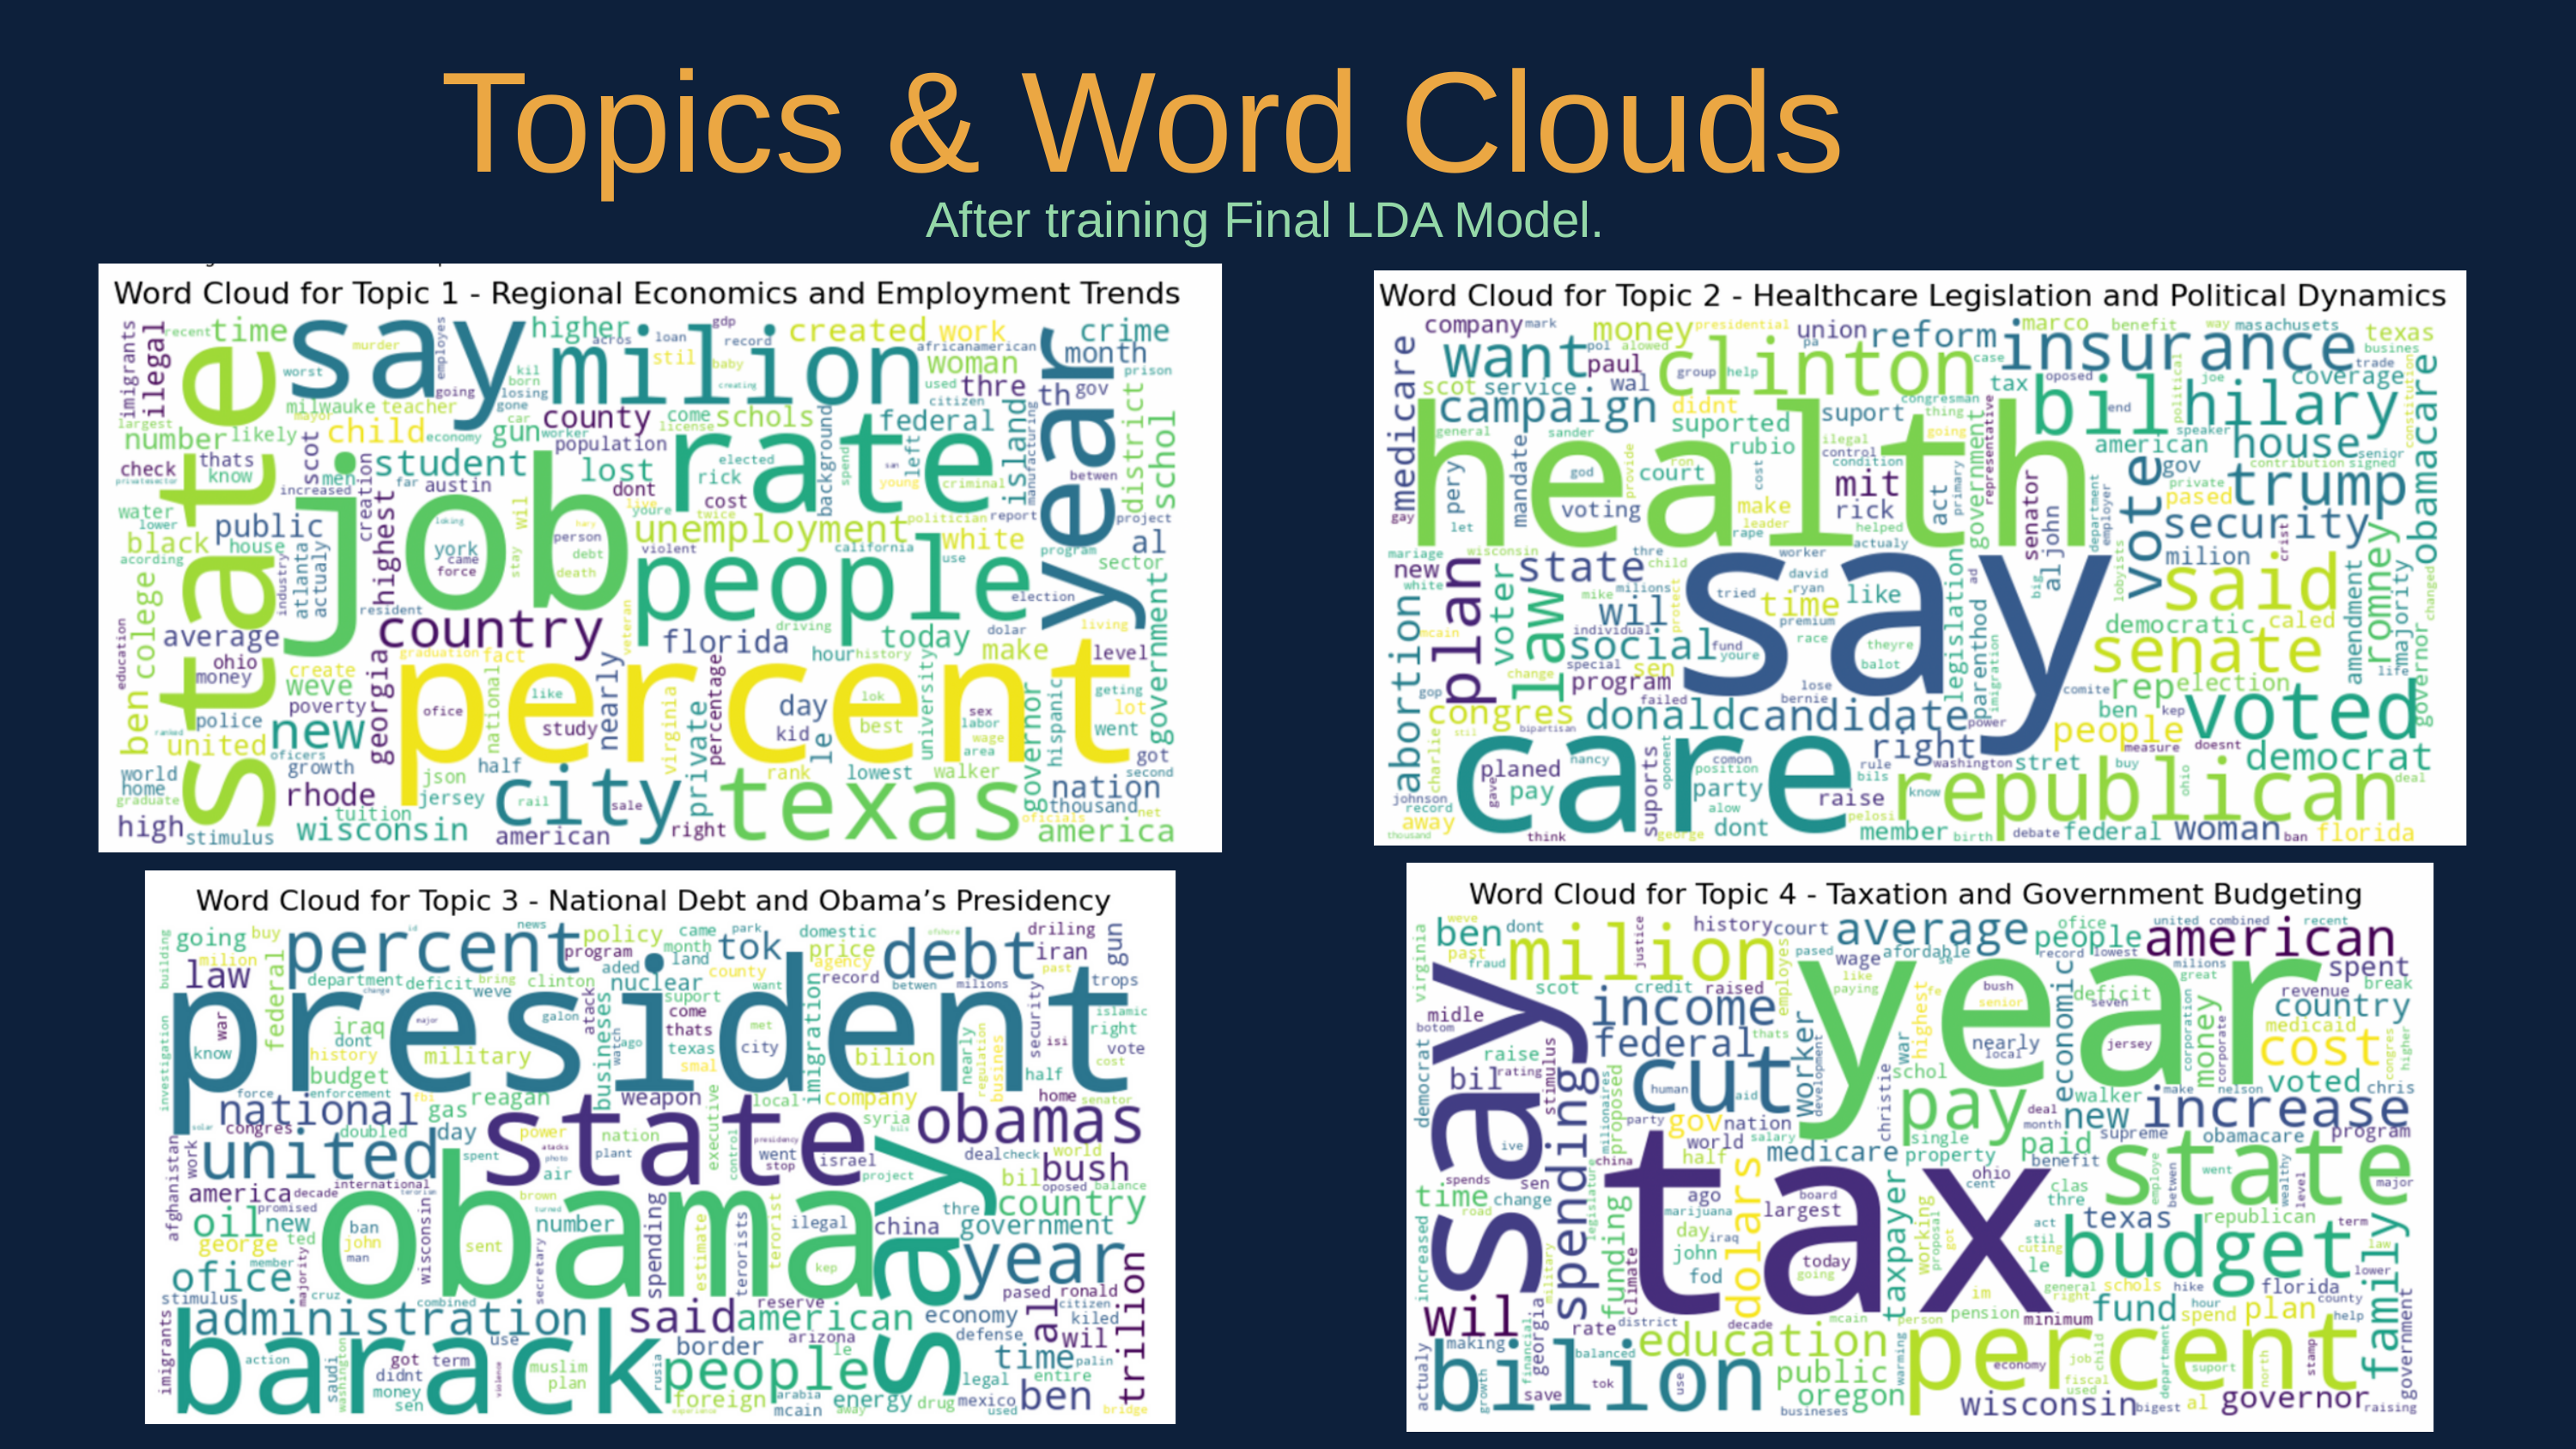

Topics & Word Clouds
After training Final LDA Model.